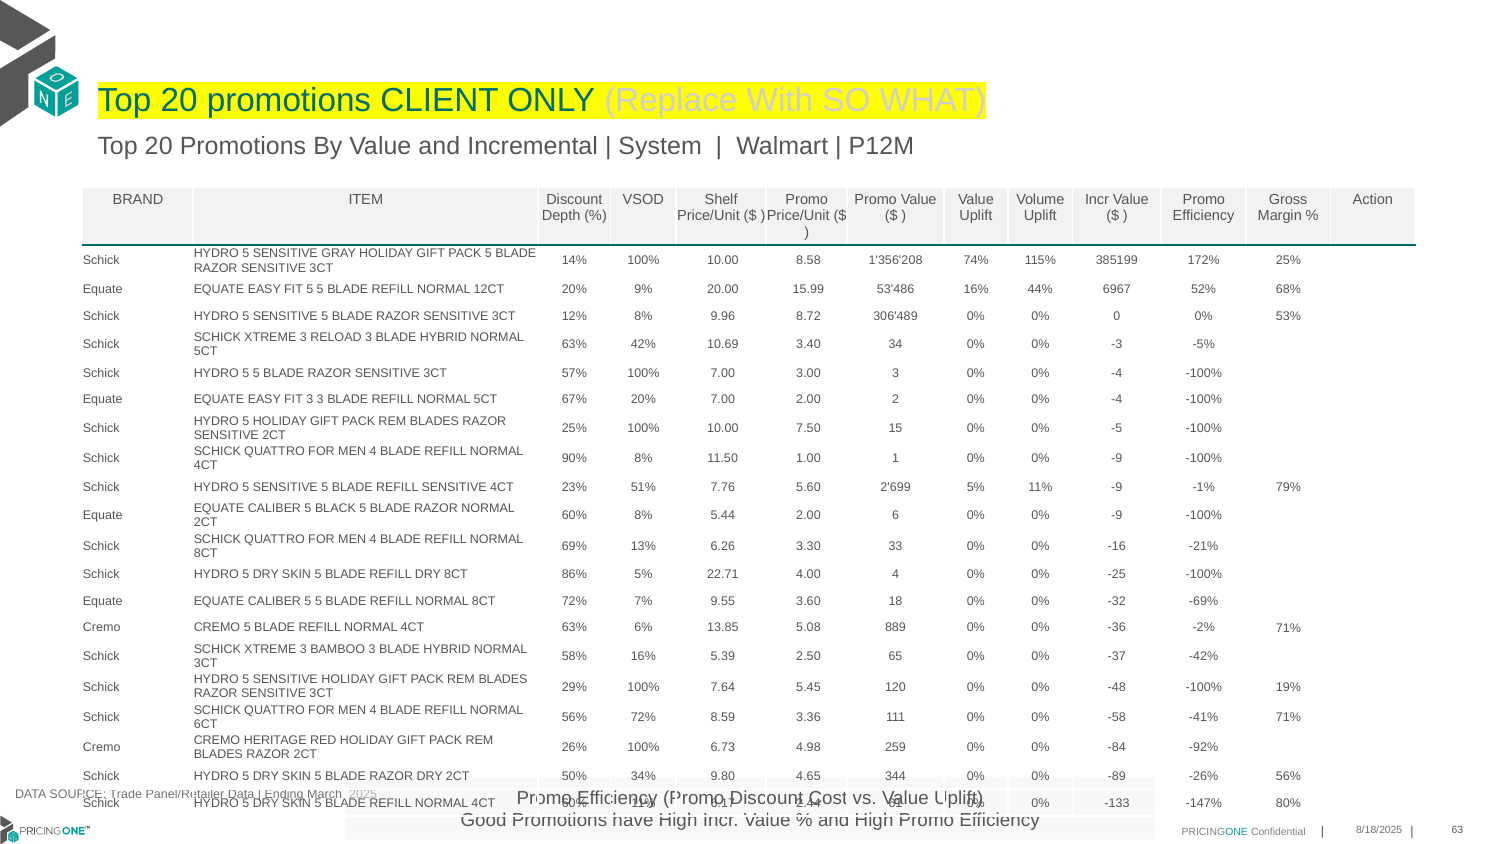

# Top 20 promotions CLIENT ONLY (Replace With SO WHAT)
Top 20 Promotions By Value and Incremental | System  |  Walmart | P12M
| BRAND | ITEM | Discount Depth (%) | VSOD | Shelf Price/Unit ($ ) | Promo Price/Unit ($ ) | Promo Value ($ ) | Value Uplift | Volume Uplift | Incr Value ($ ) | Promo Efficiency | Gross Margin % | Action |
| --- | --- | --- | --- | --- | --- | --- | --- | --- | --- | --- | --- | --- |
| Schick | HYDRO 5 SENSITIVE GRAY HOLIDAY GIFT PACK 5 BLADE RAZOR SENSITIVE 3CT | 14% | 100% | 10.00 | 8.58 | 1'356'208 | 74% | 115% | 385199 | 172% | 25% |  |
| Equate | EQUATE EASY FIT 5 5 BLADE REFILL NORMAL 12CT | 20% | 9% | 20.00 | 15.99 | 53'486 | 16% | 44% | 6967 | 52% | 68% |  |
| Schick | HYDRO 5 SENSITIVE 5 BLADE RAZOR SENSITIVE 3CT | 12% | 8% | 9.96 | 8.72 | 306'489 | 0% | 0% | 0 | 0% | 53% |  |
| Schick | SCHICK XTREME 3 RELOAD 3 BLADE HYBRID NORMAL 5CT | 63% | 42% | 10.69 | 3.40 | 34 | 0% | 0% | -3 | -5% |  |  |
| Schick | HYDRO 5 5 BLADE RAZOR SENSITIVE 3CT | 57% | 100% | 7.00 | 3.00 | 3 | 0% | 0% | -4 | -100% |  |  |
| Equate | EQUATE EASY FIT 3 3 BLADE REFILL NORMAL 5CT | 67% | 20% | 7.00 | 2.00 | 2 | 0% | 0% | -4 | -100% |  |  |
| Schick | HYDRO 5 HOLIDAY GIFT PACK REM BLADES RAZOR SENSITIVE 2CT | 25% | 100% | 10.00 | 7.50 | 15 | 0% | 0% | -5 | -100% |  |  |
| Schick | SCHICK QUATTRO FOR MEN 4 BLADE REFILL NORMAL 4CT | 90% | 8% | 11.50 | 1.00 | 1 | 0% | 0% | -9 | -100% |  |  |
| Schick | HYDRO 5 SENSITIVE 5 BLADE REFILL SENSITIVE 4CT | 23% | 51% | 7.76 | 5.60 | 2'699 | 5% | 11% | -9 | -1% | 79% |  |
| Equate | EQUATE CALIBER 5 BLACK 5 BLADE RAZOR NORMAL 2CT | 60% | 8% | 5.44 | 2.00 | 6 | 0% | 0% | -9 | -100% |  |  |
| Schick | SCHICK QUATTRO FOR MEN 4 BLADE REFILL NORMAL 8CT | 69% | 13% | 6.26 | 3.30 | 33 | 0% | 0% | -16 | -21% |  |  |
| Schick | HYDRO 5 DRY SKIN 5 BLADE REFILL DRY 8CT | 86% | 5% | 22.71 | 4.00 | 4 | 0% | 0% | -25 | -100% |  |  |
| Equate | EQUATE CALIBER 5 5 BLADE REFILL NORMAL 8CT | 72% | 7% | 9.55 | 3.60 | 18 | 0% | 0% | -32 | -69% |  |  |
| Cremo | CREMO 5 BLADE REFILL NORMAL 4CT | 63% | 6% | 13.85 | 5.08 | 889 | 0% | 0% | -36 | -2% | 71% |  |
| Schick | SCHICK XTREME 3 BAMBOO 3 BLADE HYBRID NORMAL 3CT | 58% | 16% | 5.39 | 2.50 | 65 | 0% | 0% | -37 | -42% |  |  |
| Schick | HYDRO 5 SENSITIVE HOLIDAY GIFT PACK REM BLADES RAZOR SENSITIVE 3CT | 29% | 100% | 7.64 | 5.45 | 120 | 0% | 0% | -48 | -100% | 19% |  |
| Schick | SCHICK QUATTRO FOR MEN 4 BLADE REFILL NORMAL 6CT | 56% | 72% | 8.59 | 3.36 | 111 | 0% | 0% | -58 | -41% | 71% |  |
| Cremo | CREMO HERITAGE RED HOLIDAY GIFT PACK REM BLADES RAZOR 2CT | 26% | 100% | 6.73 | 4.98 | 259 | 0% | 0% | -84 | -92% |  |  |
| Schick | HYDRO 5 DRY SKIN 5 BLADE RAZOR DRY 2CT | 50% | 34% | 9.80 | 4.65 | 344 | 0% | 0% | -89 | -26% | 56% |  |
| Schick | HYDRO 5 DRY SKIN 5 BLADE REFILL NORMAL 4CT | 60% | 11% | 6.17 | 2.44 | 61 | 0% | 0% | -133 | -147% | 80% |  |
Promo Efficiency (Promo Discount Cost vs. Value Uplift)
Good Promotions have High Incr. Value % and High Promo Efficiency
DATA SOURCE: Trade Panel/Retailer Data | Ending March  2025

8/18/2025
63